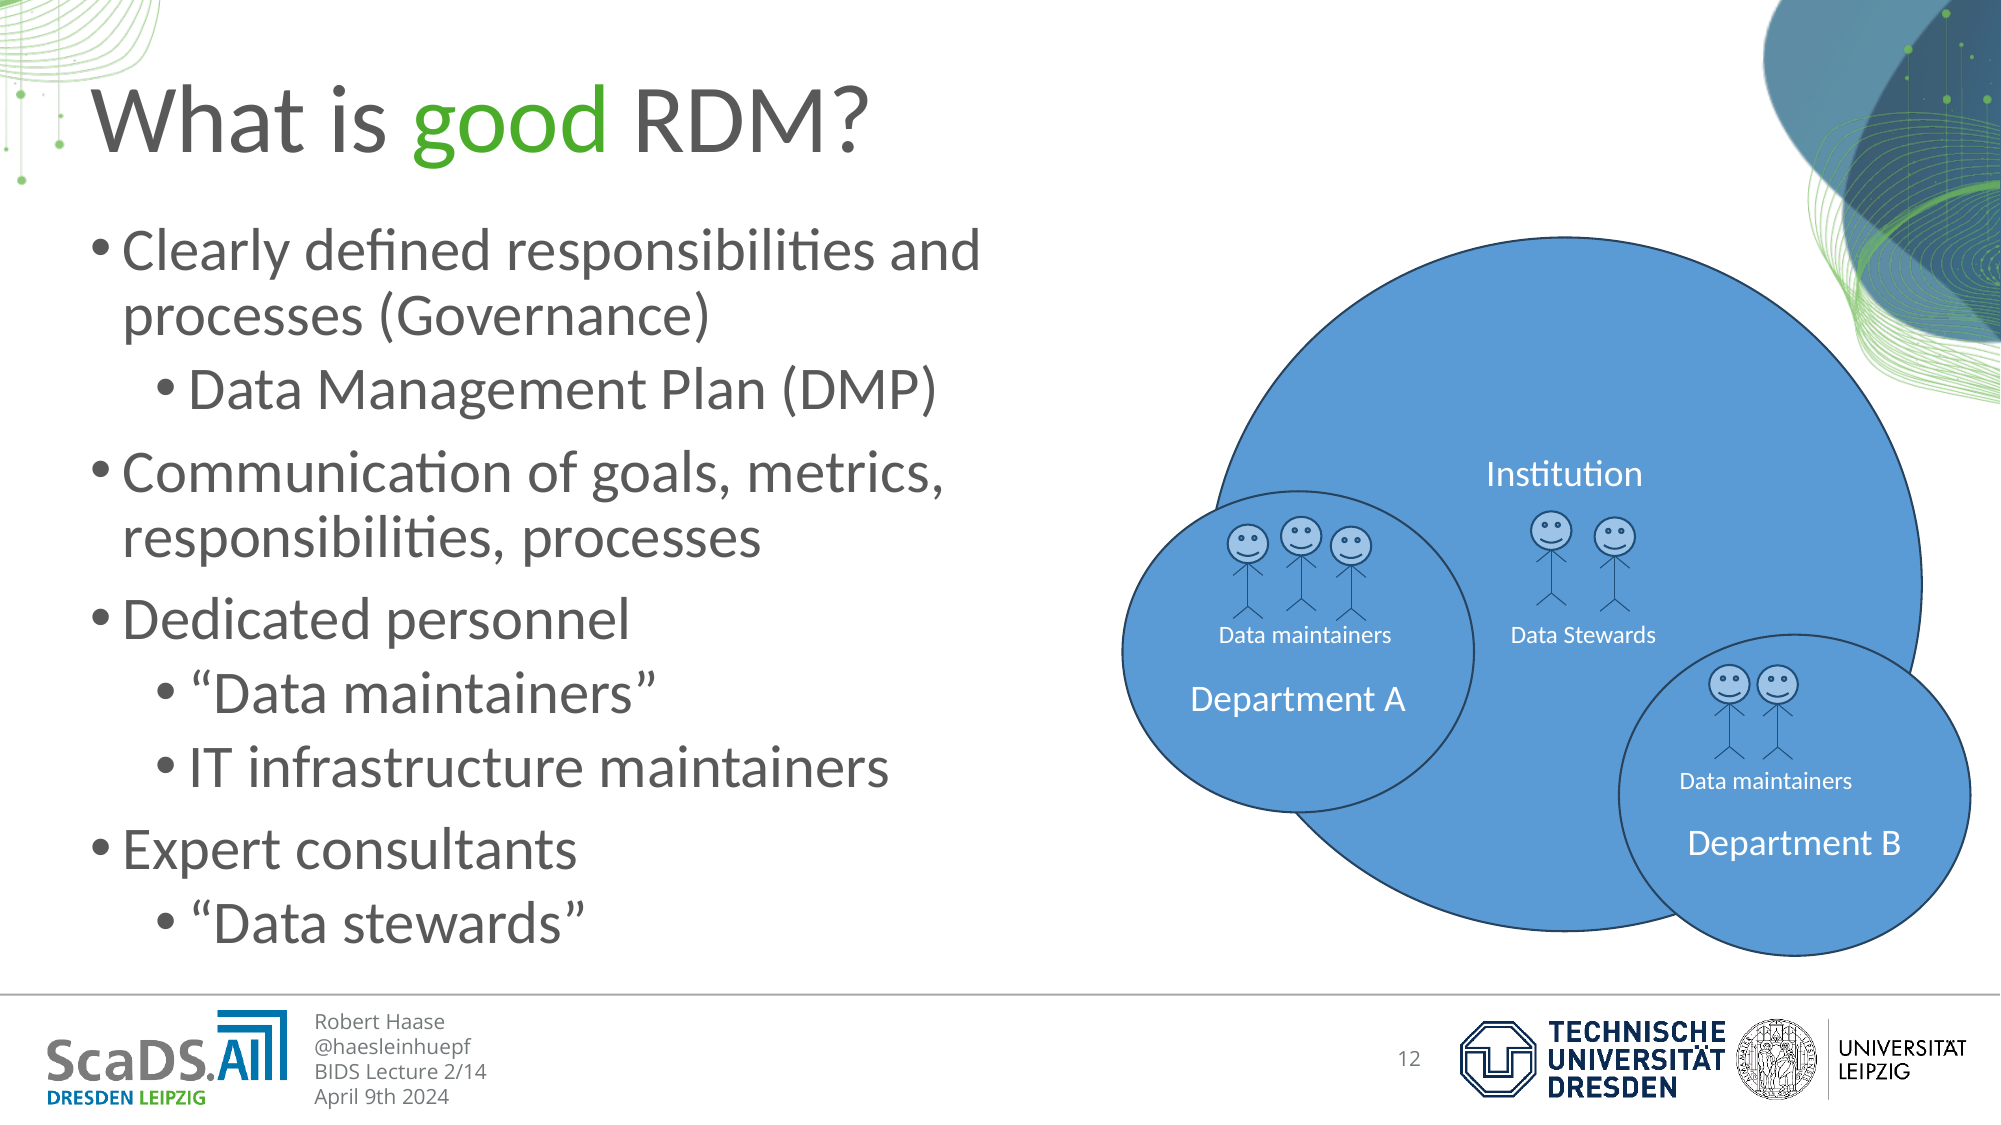

# What is good RDM?
Clearly defined responsibilities and processes (Governance)
Data Management Plan (DMP)
Communication of goals, metrics, responsibilities, processes
Dedicated personnel
“Data maintainers”
IT infrastructure maintainers
Expert consultants
“Data stewards”
Institution

Department A

Data maintainers
Data Stewards

Department B

Data maintainers